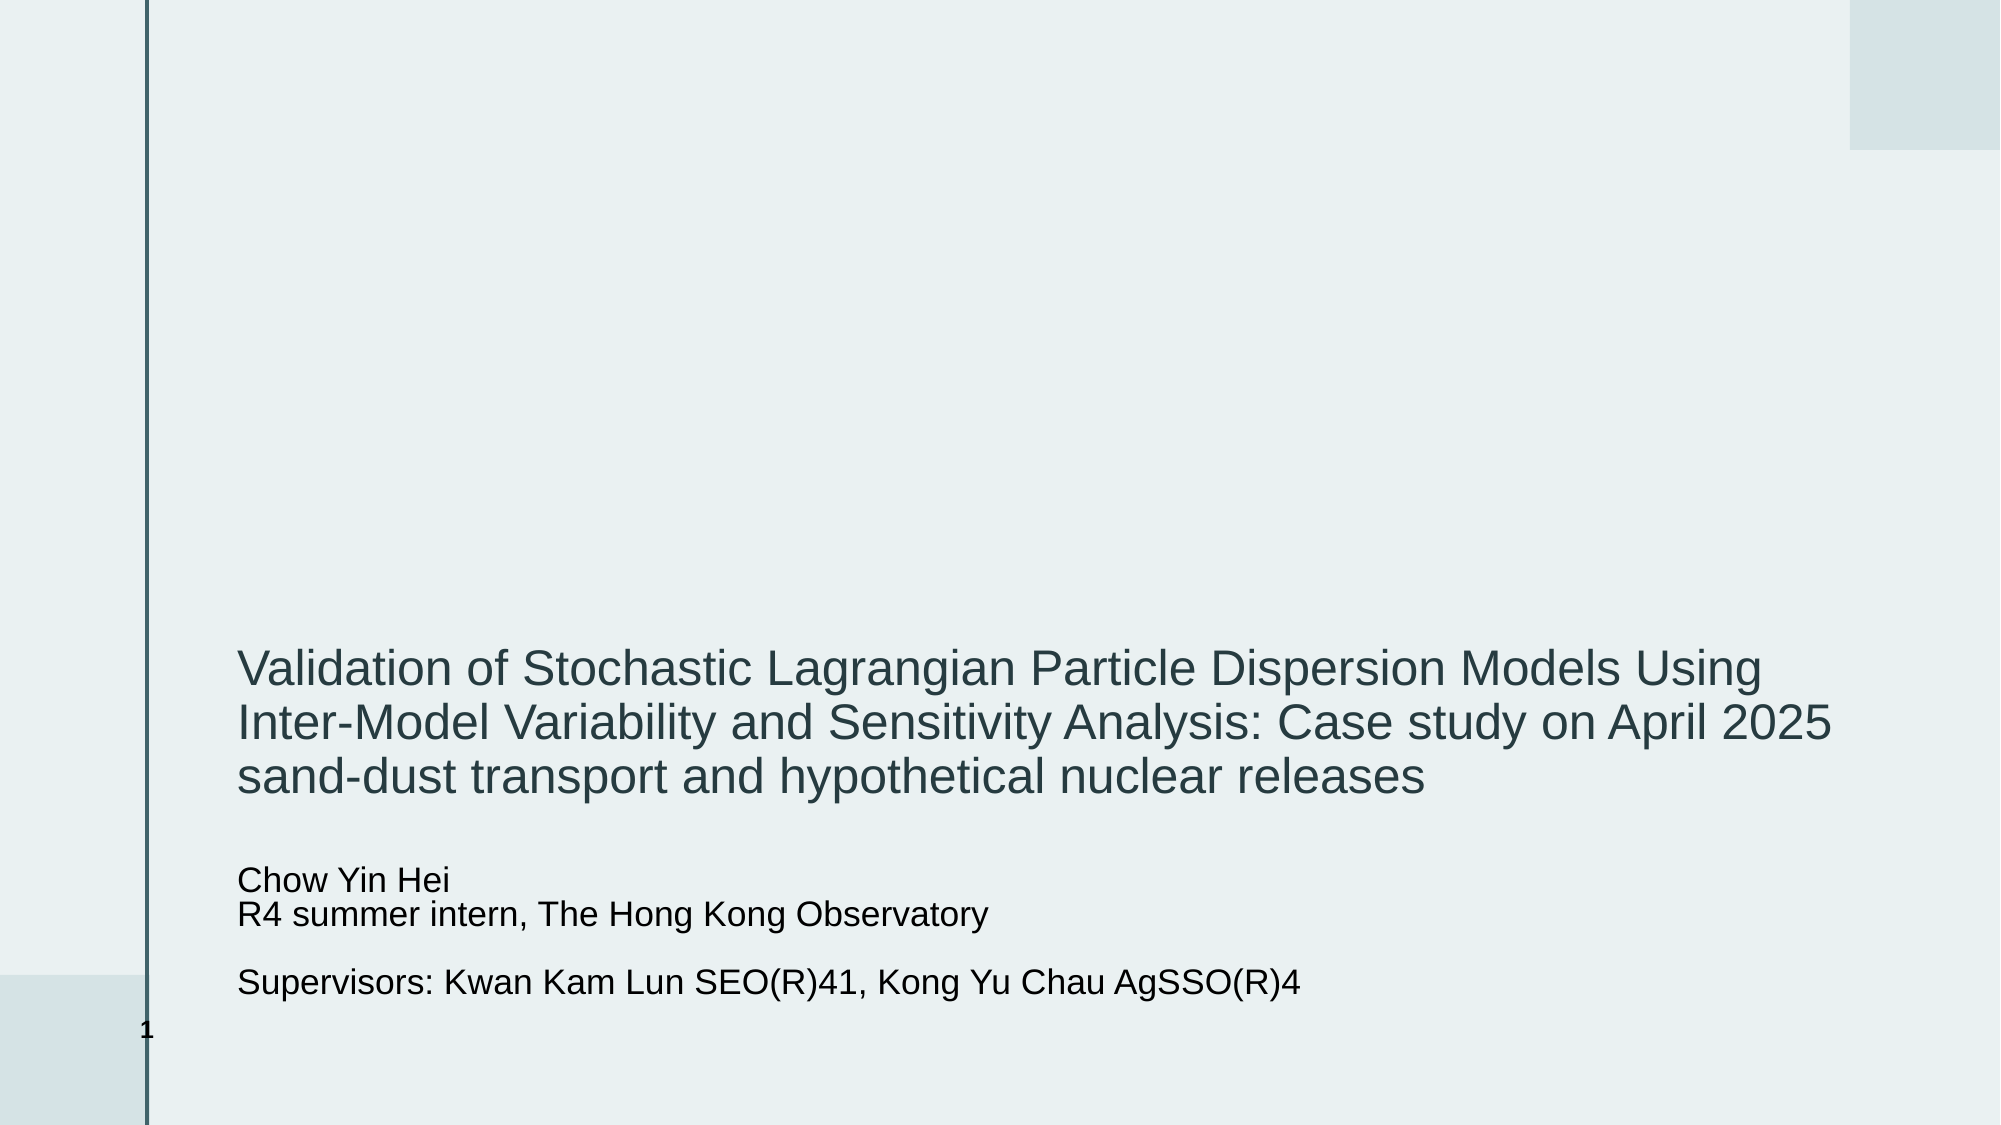

# Validation of Stochastic Lagrangian Particle Dispersion Models Using Inter-Model Variability and Sensitivity Analysis: Case study on April 2025 sand-dust transport and hypothetical nuclear releases
Chow Yin Hei
R4 summer intern, The Hong Kong Observatory
Supervisors: Kwan Kam Lun SEO(R)41, Kong Yu Chau AgSSO(R)4
1